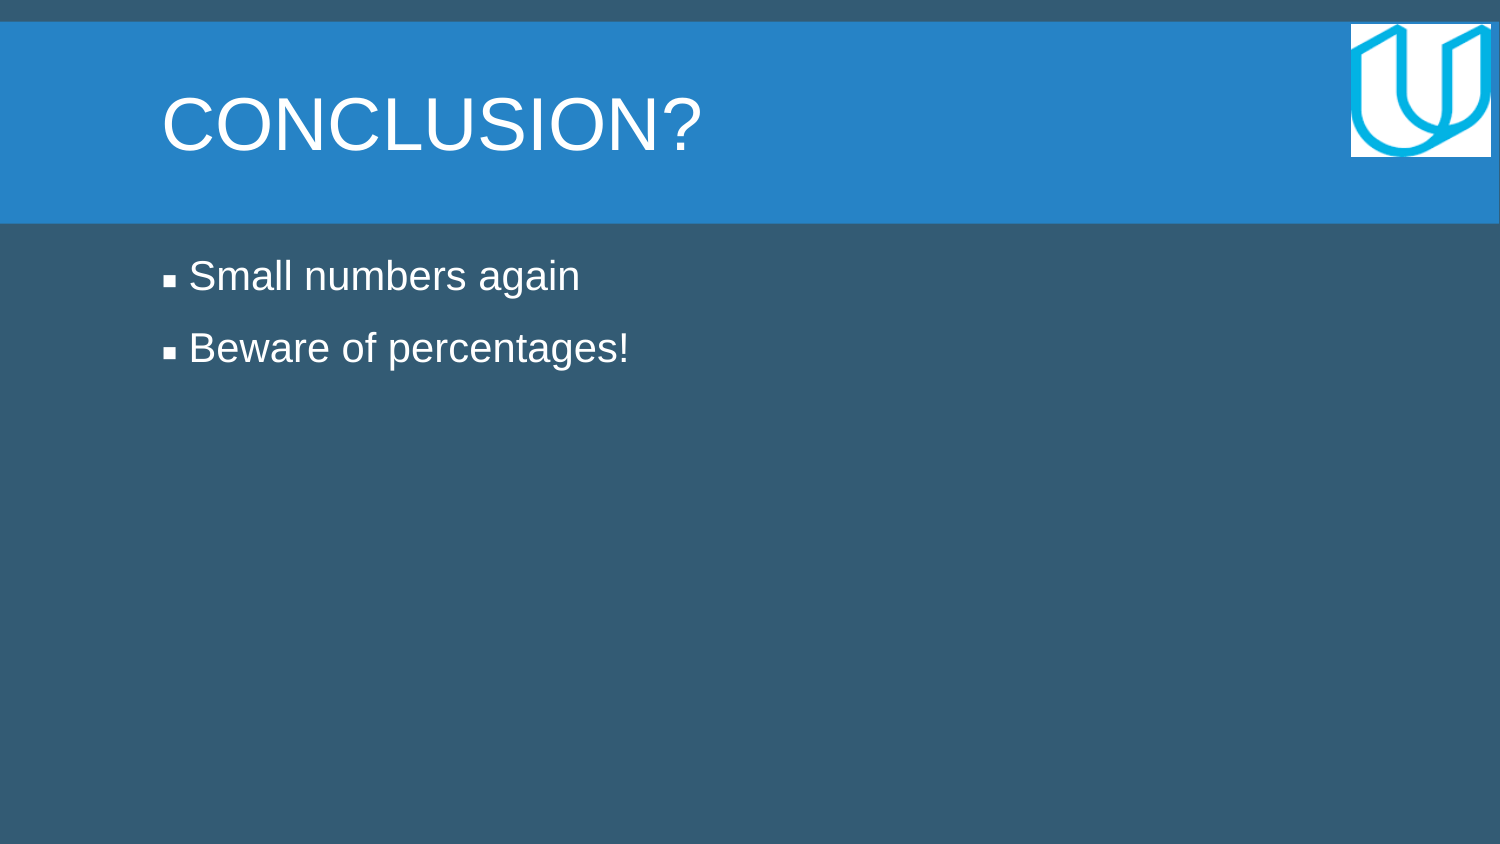

CONCLUSION?
Small numbers again
Beware of percentages!